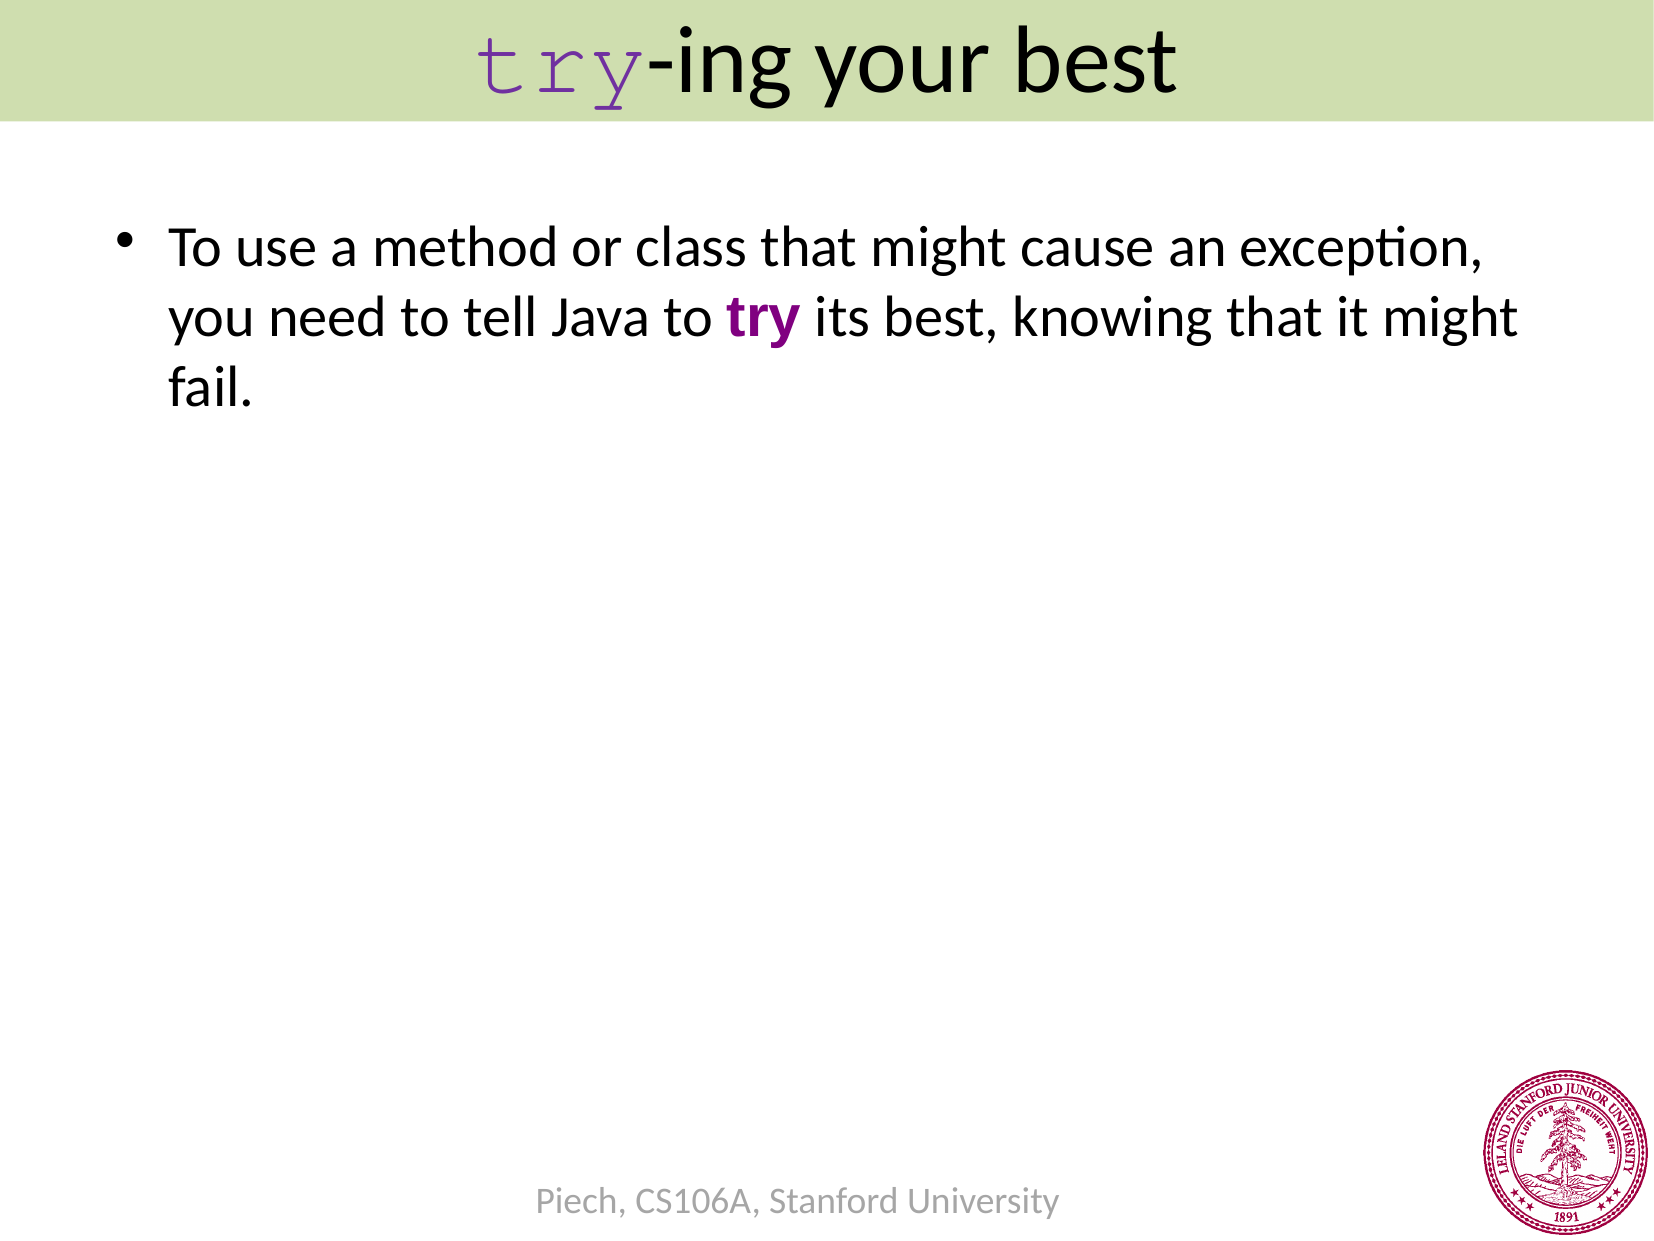

try-ing your best
#
To use a method or class that might cause an exception, you need to tell Java to try its best, knowing that it might fail.